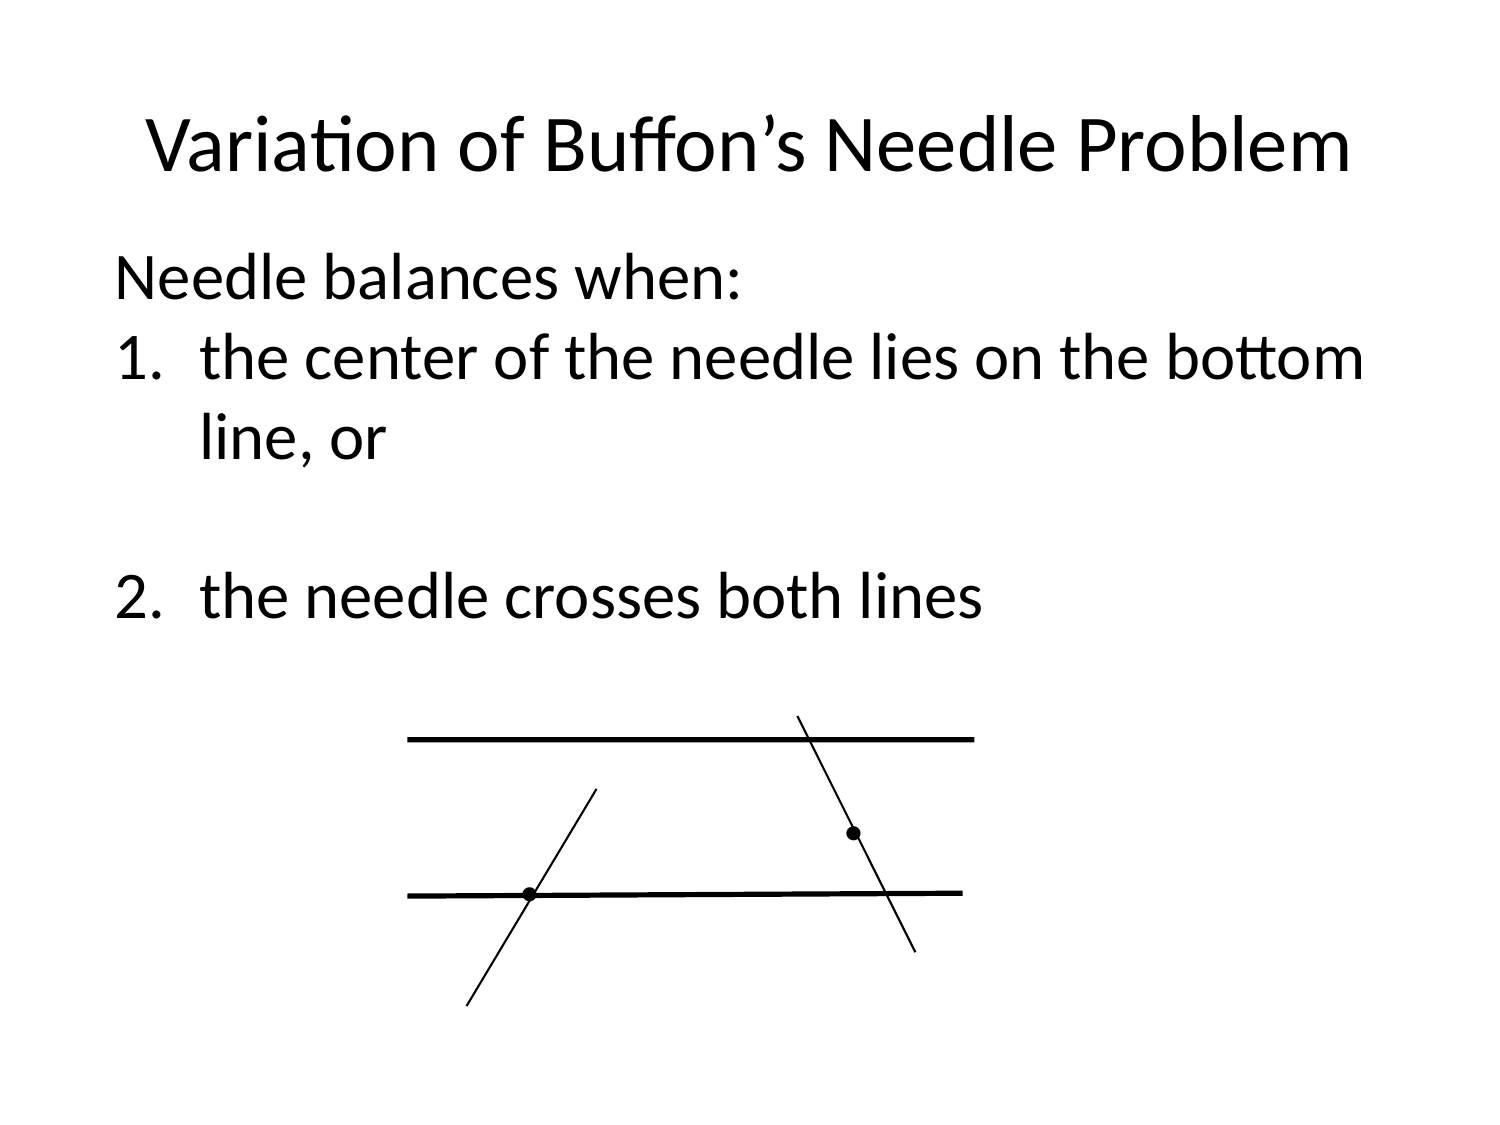

# Variation of Buffon’s Needle Problem

Needle balances when:
the center of the needle lies on the bottom line, or

the needle crosses both lines

•
•